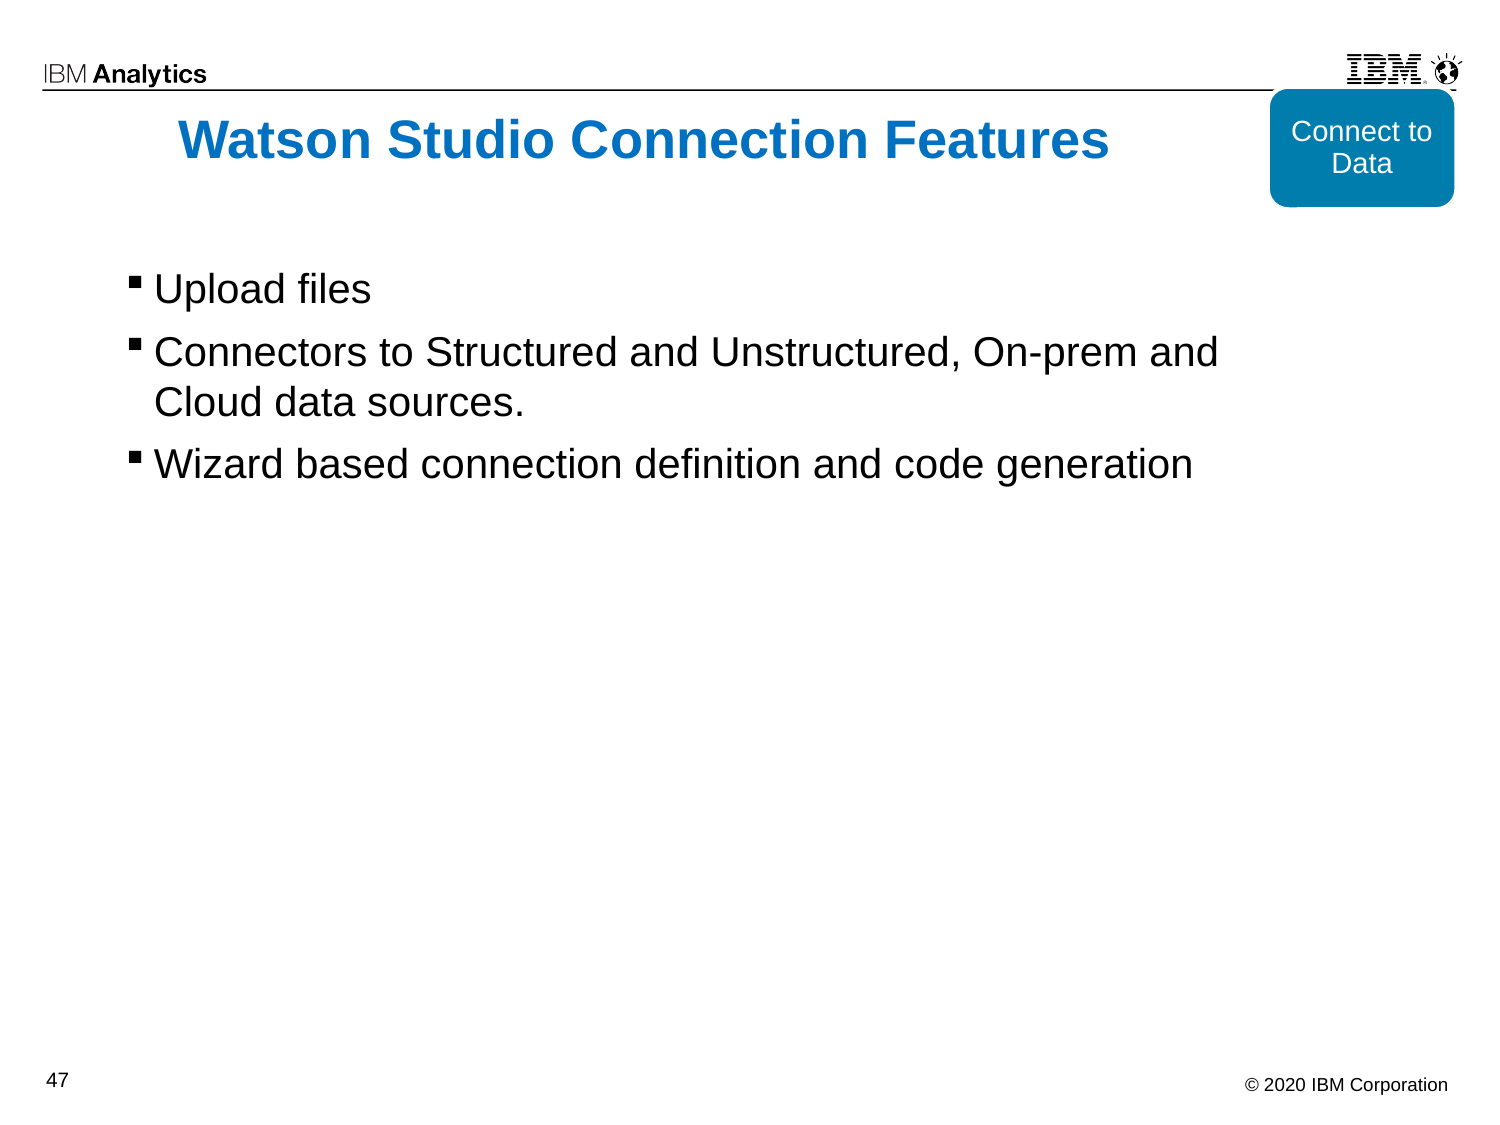

Connect to Data
# Watson Studio Connection Features
Upload files

Connectors to Structured and Unstructured, On-prem and Cloud data sources.

Wizard based connection definition and code generation